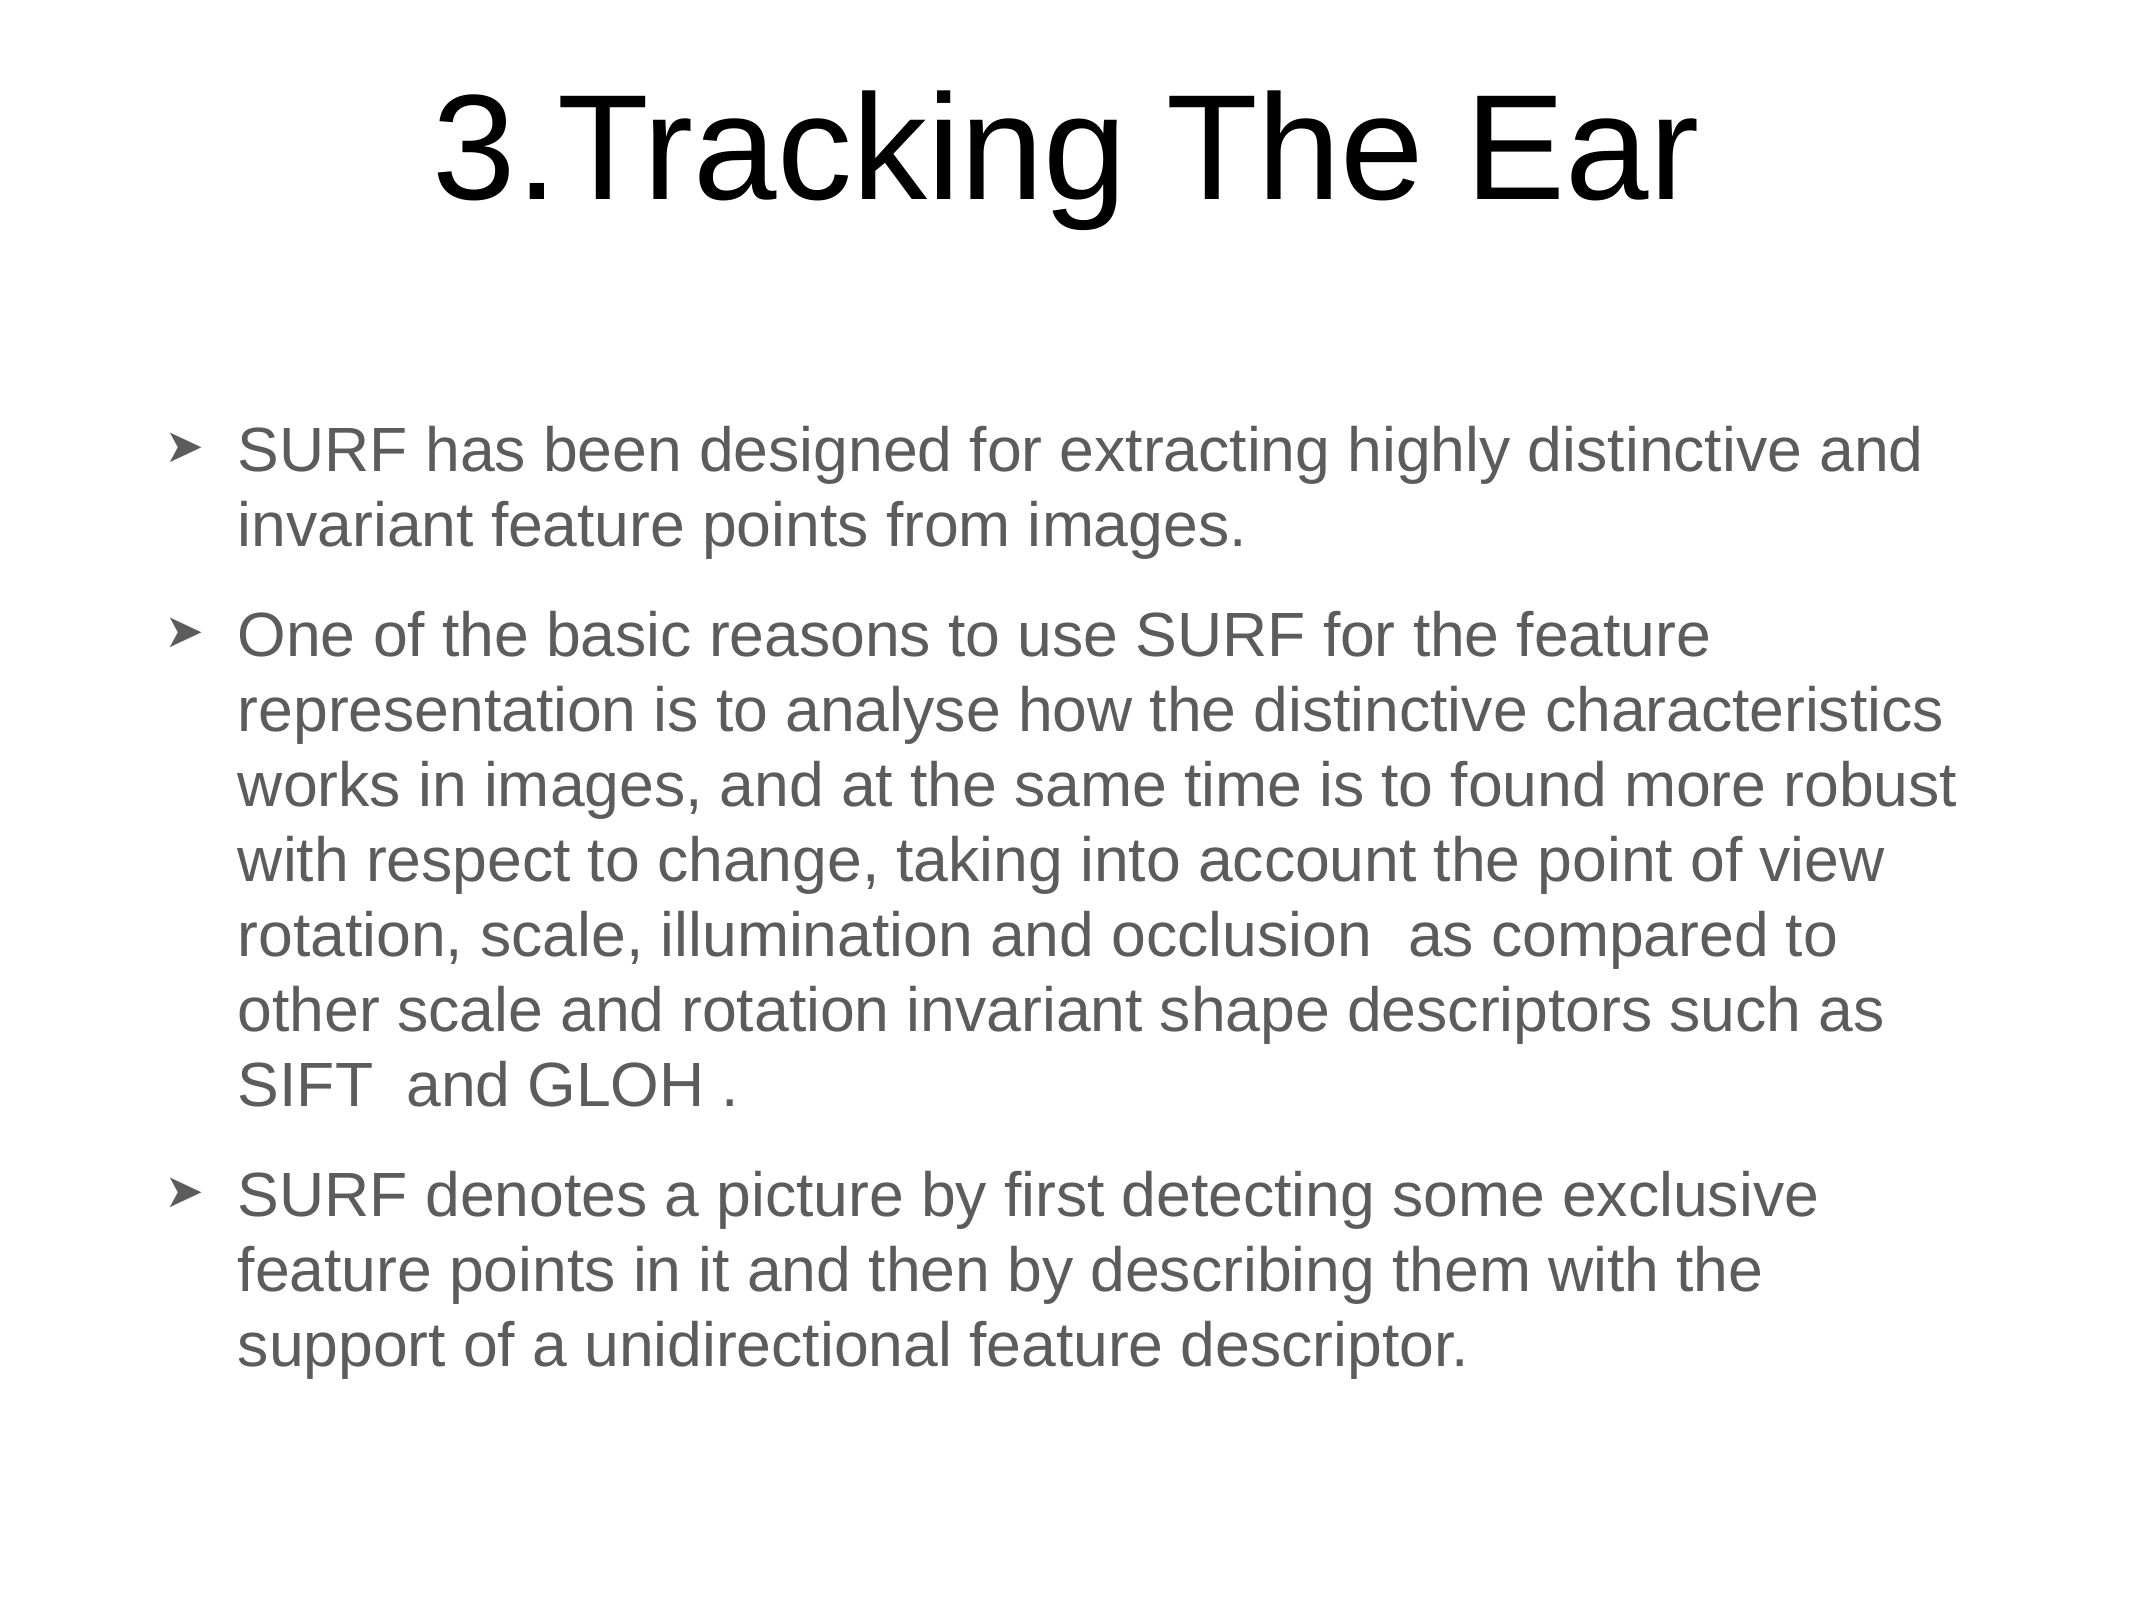

# 3.Tracking The Ear
SURF has been designed for extracting highly distinctive and invariant feature points from images.
One of the basic reasons to use SURF for the feature representation is to analyse how the distinctive characteristics works in images, and at the same time is to found more robust with respect to change, taking into account the point of view rotation, scale, illumination and occlusion  as compared to other scale and rotation invariant shape descriptors such as SIFT  and GLOH .
SURF denotes a picture by first detecting some exclusive feature points in it and then by describing them with the support of a unidirectional feature descriptor.